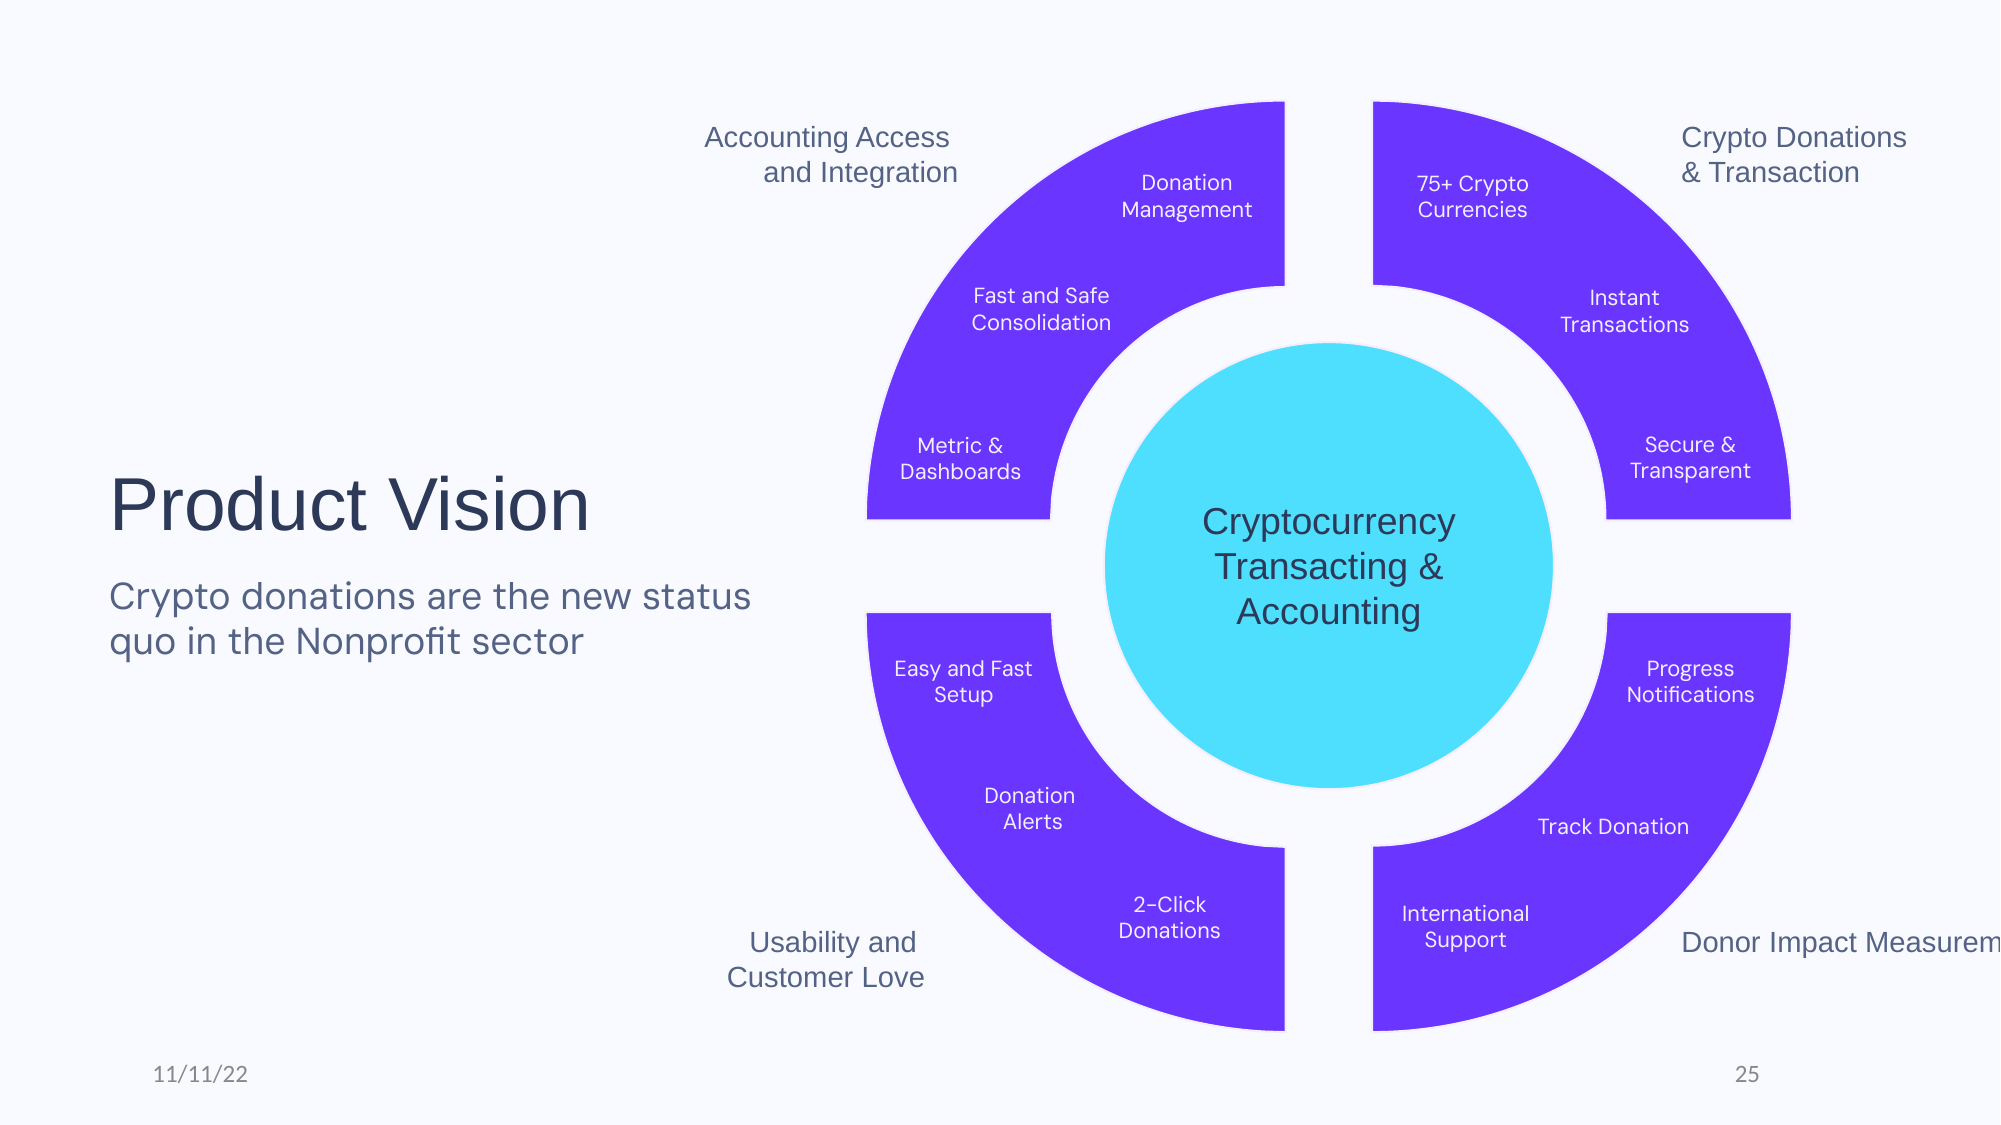

Accounting Access
and Integration
Crypto Donations
& Transaction
Donation
Management
75+ Crypto
Currencies
Fast and Safe Consolidation
Instant
Transactions

Secure &
Transparent
Metric & Dashboards
Product Vision
Cryptocurrency Transacting & Accounting
Crypto donations are the new status quo in the Nonprofit sector

Progress Notifications
Easy and Fast Setup
Donation
Alerts
Track Donation
2-Click
Donations
International
Support
Usability and
Customer Love
Donor Impact Measurement
11/11/22
25